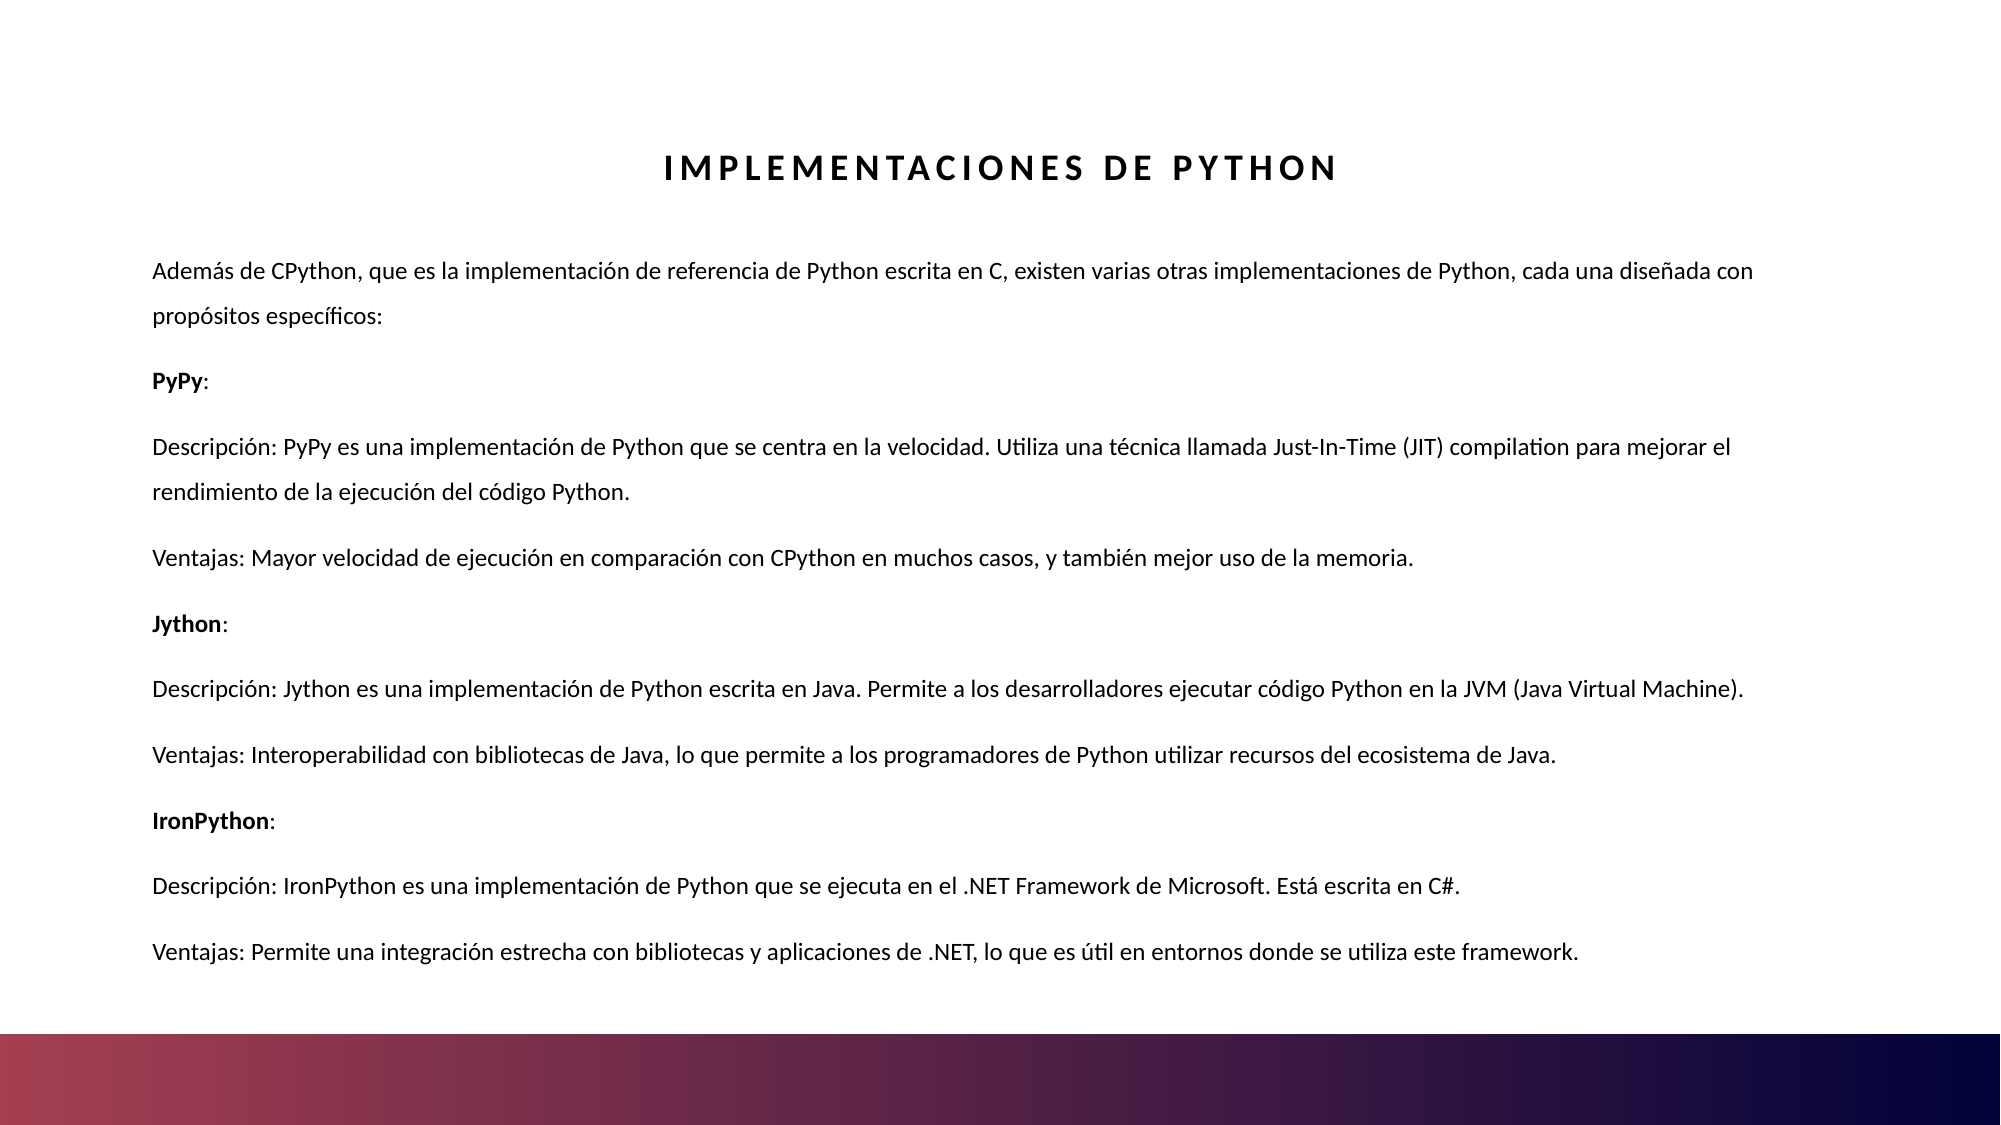

# Implementaciones de Python
Además de CPython, que es la implementación de referencia de Python escrita en C, existen varias otras implementaciones de Python, cada una diseñada con propósitos específicos:
PyPy:
Descripción: PyPy es una implementación de Python que se centra en la velocidad. Utiliza una técnica llamada Just-In-Time (JIT) compilation para mejorar el rendimiento de la ejecución del código Python.
Ventajas: Mayor velocidad de ejecución en comparación con CPython en muchos casos, y también mejor uso de la memoria.
Jython:
Descripción: Jython es una implementación de Python escrita en Java. Permite a los desarrolladores ejecutar código Python en la JVM (Java Virtual Machine).
Ventajas: Interoperabilidad con bibliotecas de Java, lo que permite a los programadores de Python utilizar recursos del ecosistema de Java.
IronPython:
Descripción: IronPython es una implementación de Python que se ejecuta en el .NET Framework de Microsoft. Está escrita en C#.
Ventajas: Permite una integración estrecha con bibliotecas y aplicaciones de .NET, lo que es útil en entornos donde se utiliza este framework.